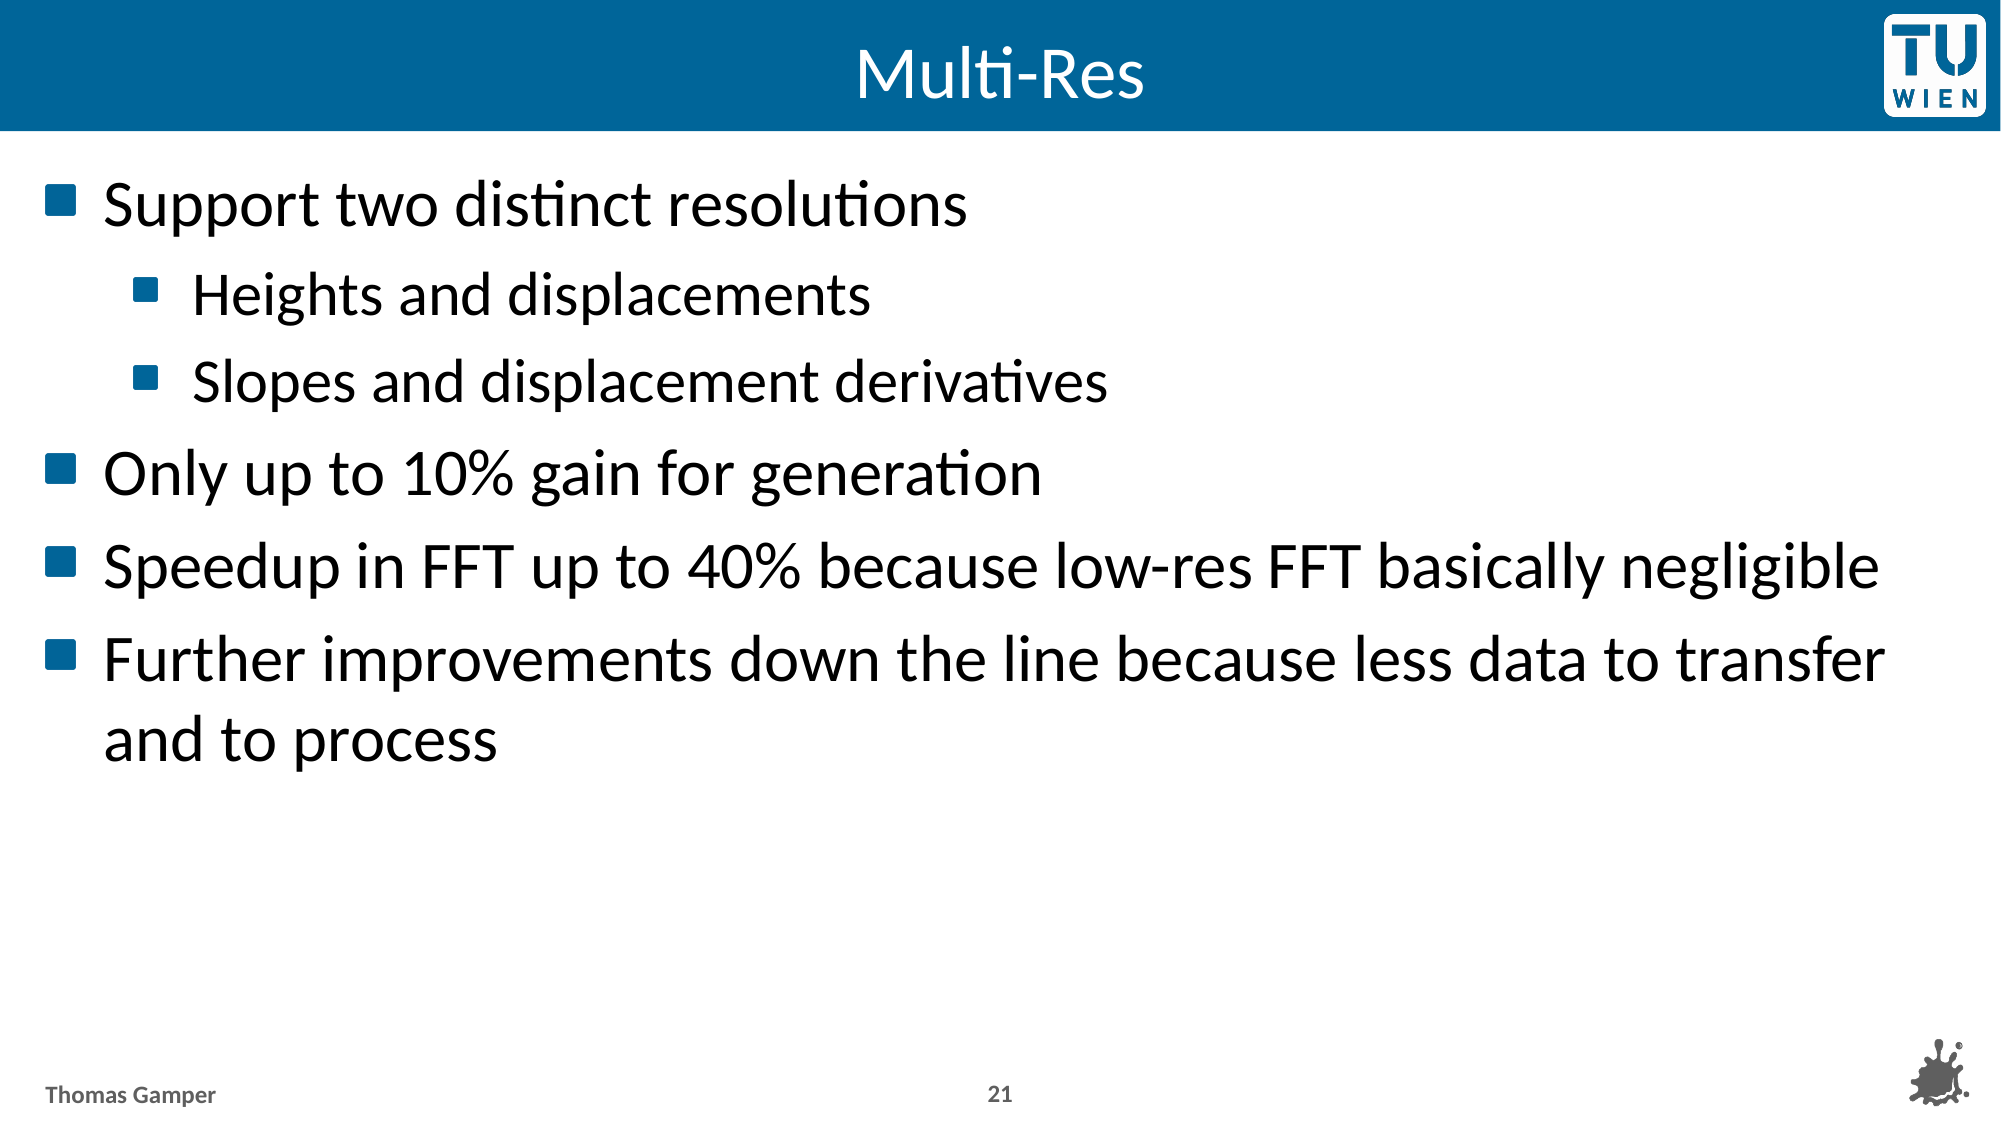

# Multi-Res
Support two distinct resolutions
Heights and displacements
Slopes and displacement derivatives
Only up to 10% gain for generation
Speedup in FFT up to 40% because low-res FFT basically negligible
Further improvements down the line because less data to transfer and to process

21
Thomas Gamper